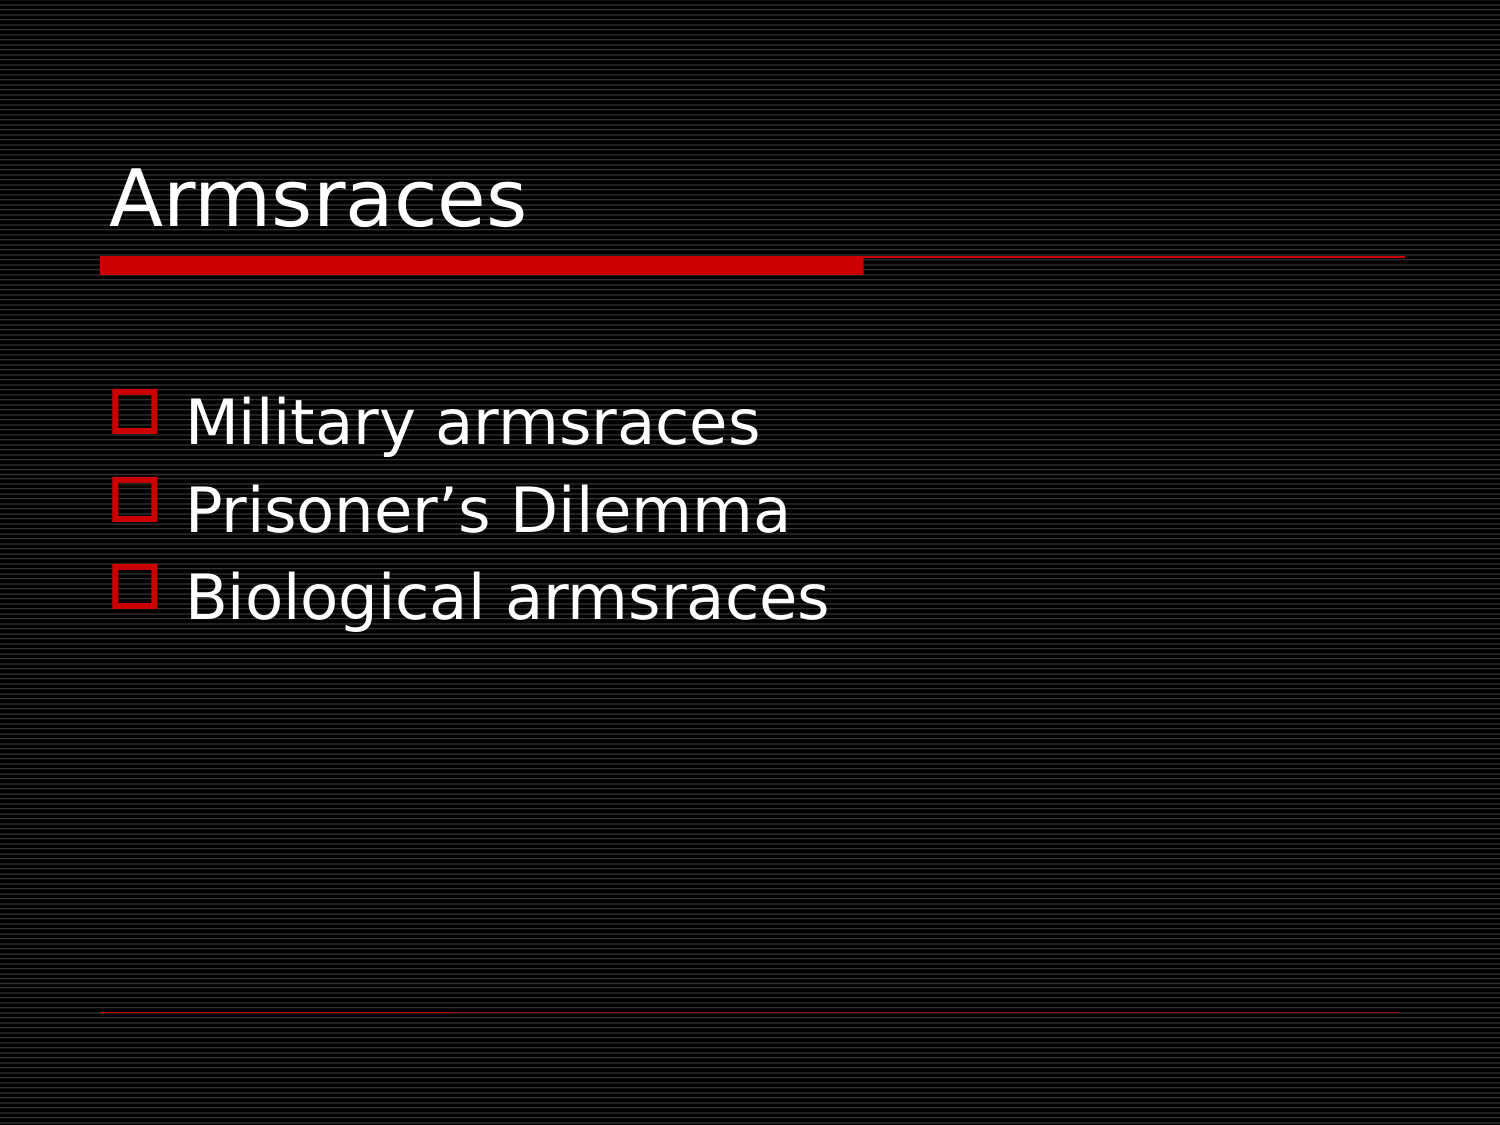

# Armsraces

Military armsraces
Prisoner’s Dilemma
Biological armsraces